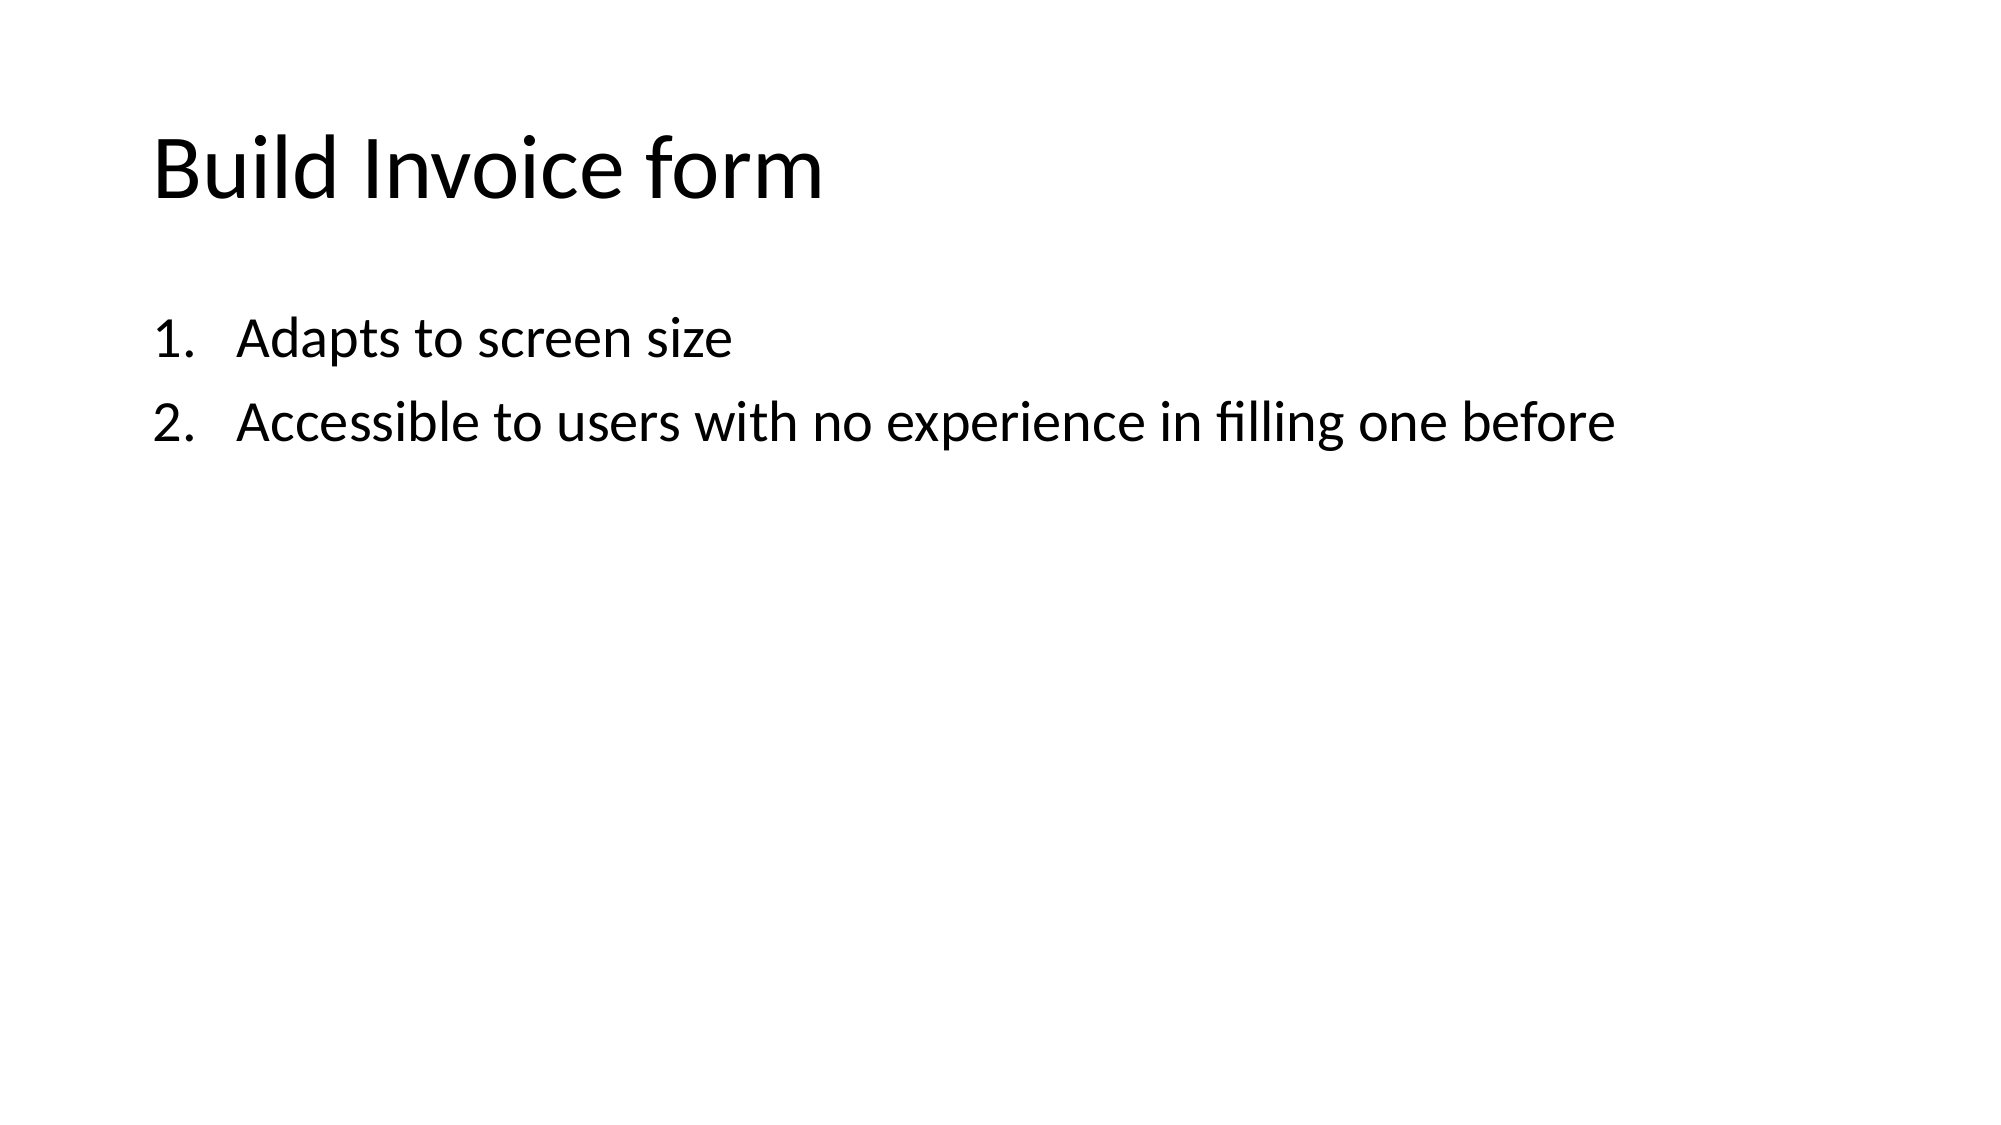

# Build Invoice form
Adapts to screen size
Accessible to users with no experience in filling one before